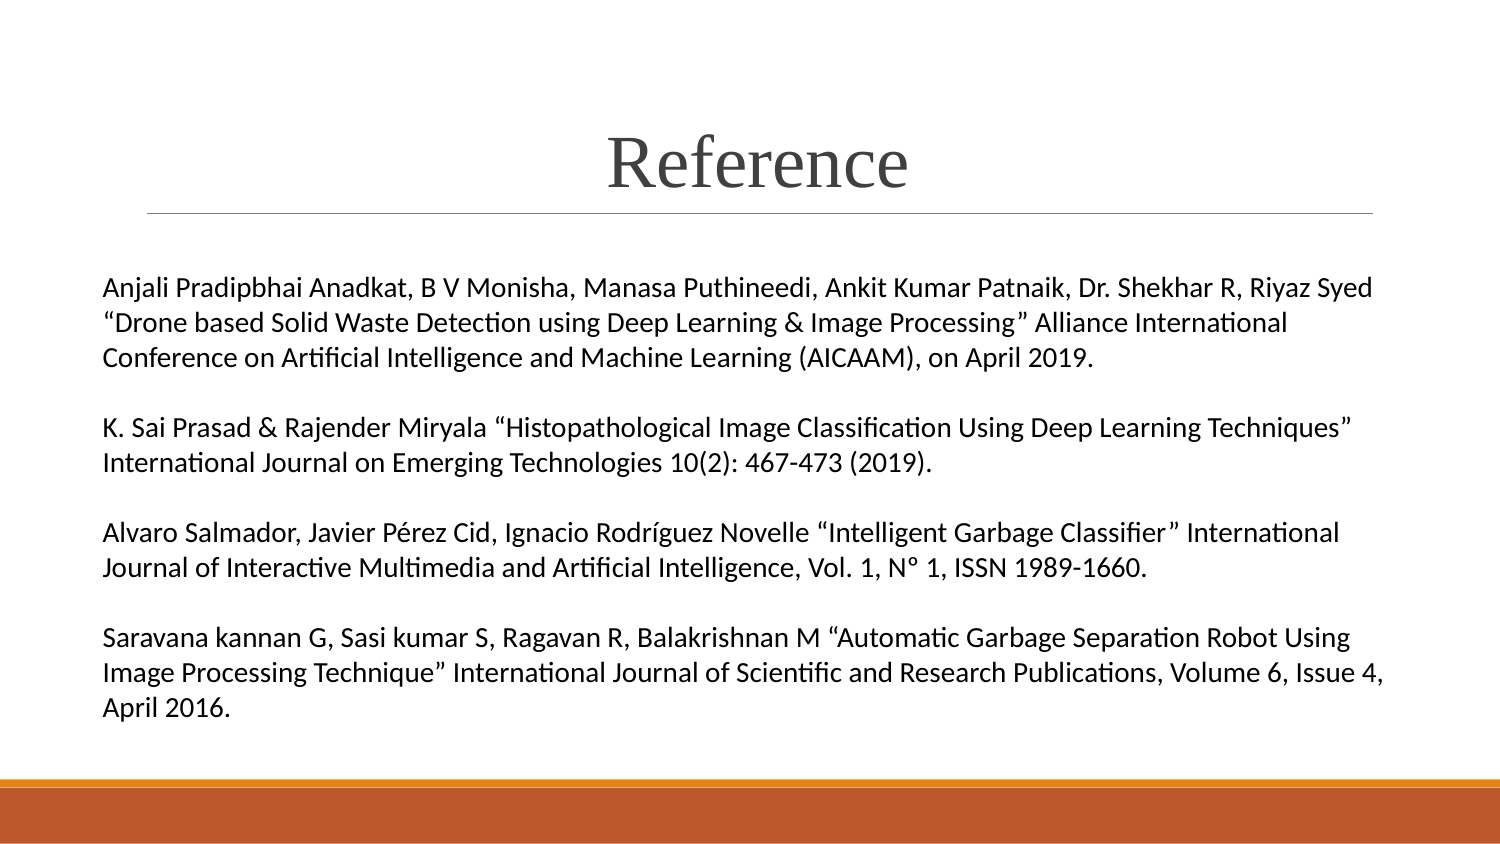

Reference

Anjali Pradipbhai Anadkat, B V Monisha, Manasa Puthineedi, Ankit Kumar Patnaik, Dr. Shekhar R, Riyaz Syed “Drone based Solid Waste Detection using Deep Learning & Image Processing” Alliance International Conference on Artificial Intelligence and Machine Learning (AICAAM), on April 2019.

K. Sai Prasad & Rajender Miryala “Histopathological Image Classification Using Deep Learning Techniques” International Journal on Emerging Technologies 10(2): 467-473 (2019).

Alvaro Salmador, Javier Pérez Cid, Ignacio Rodríguez Novelle “Intelligent Garbage Classifier” International Journal of Interactive Multimedia and Artificial Intelligence, Vol. 1, Nº 1, ISSN 1989-1660.

Saravana kannan G, Sasi kumar S, Ragavan R, Balakrishnan M “Automatic Garbage Separation Robot Using Image Processing Technique” International Journal of Scientific and Research Publications, Volume 6, Issue 4, April 2016.